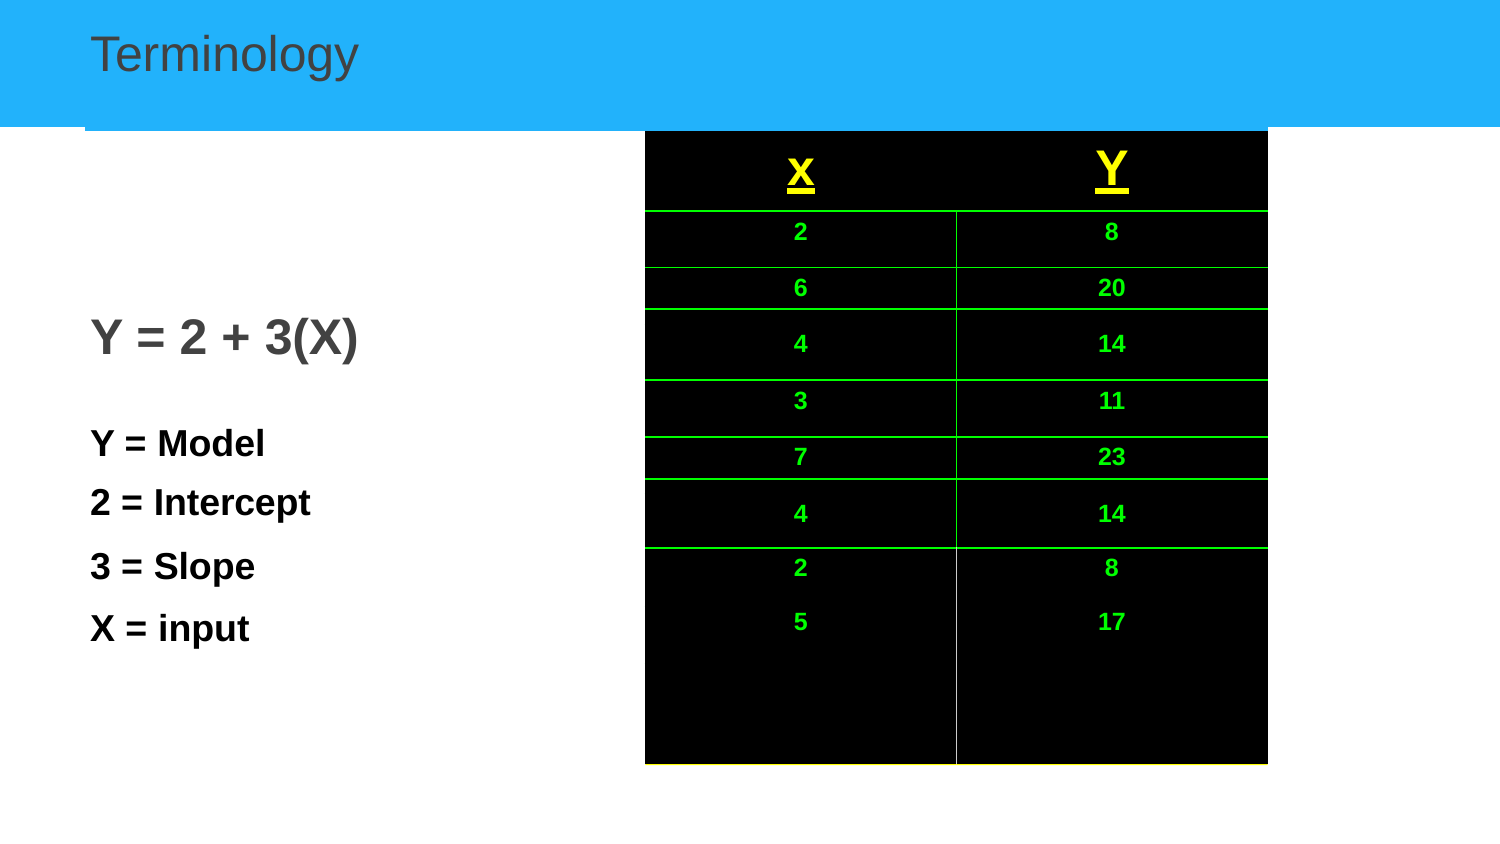

| Terminology |  |  |
| --- | --- | --- |
|  | x | Y |
|  | 2 | 8 |
|  | 6 | 20 |
| Y = 2 + 3(X) | 4 | 14 |
|  | 3 | 11 |
| Y = Model | 7 | 23 |
| 2 = Intercept | 4 | 14 |
| 3 = Slope X = input | 2 5 10 1 | 8 17 32 5 |